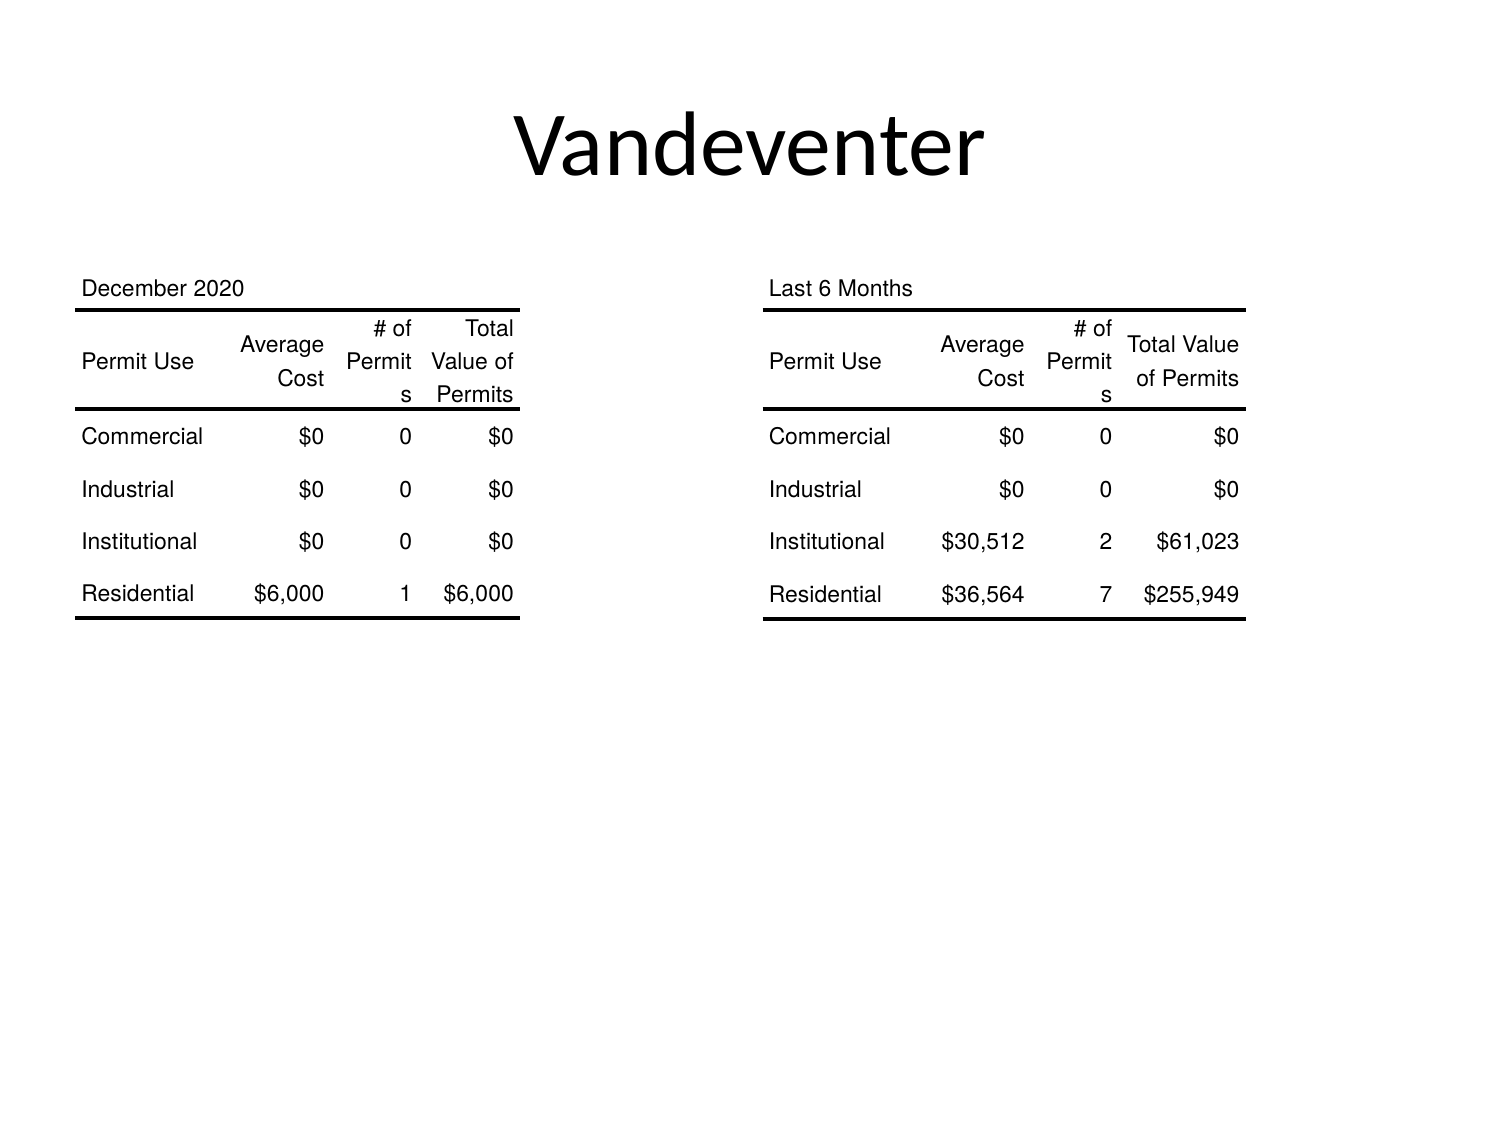

# Vandeventer
| December 2020 | December 2020 | December 2020 | December 2020 |
| --- | --- | --- | --- |
| Permit Use | Average Cost | # of Permits | Total Value of Permits |
| Commercial | $0 | 0 | $0 |
| Industrial | $0 | 0 | $0 |
| Institutional | $0 | 0 | $0 |
| Residential | $6,000 | 1 | $6,000 |
| Last 6 Months | Last 6 Months | Last 6 Months | Last 6 Months |
| --- | --- | --- | --- |
| Permit Use | Average Cost | # of Permits | Total Value of Permits |
| Commercial | $0 | 0 | $0 |
| Industrial | $0 | 0 | $0 |
| Institutional | $30,512 | 2 | $61,023 |
| Residential | $36,564 | 7 | $255,949 |